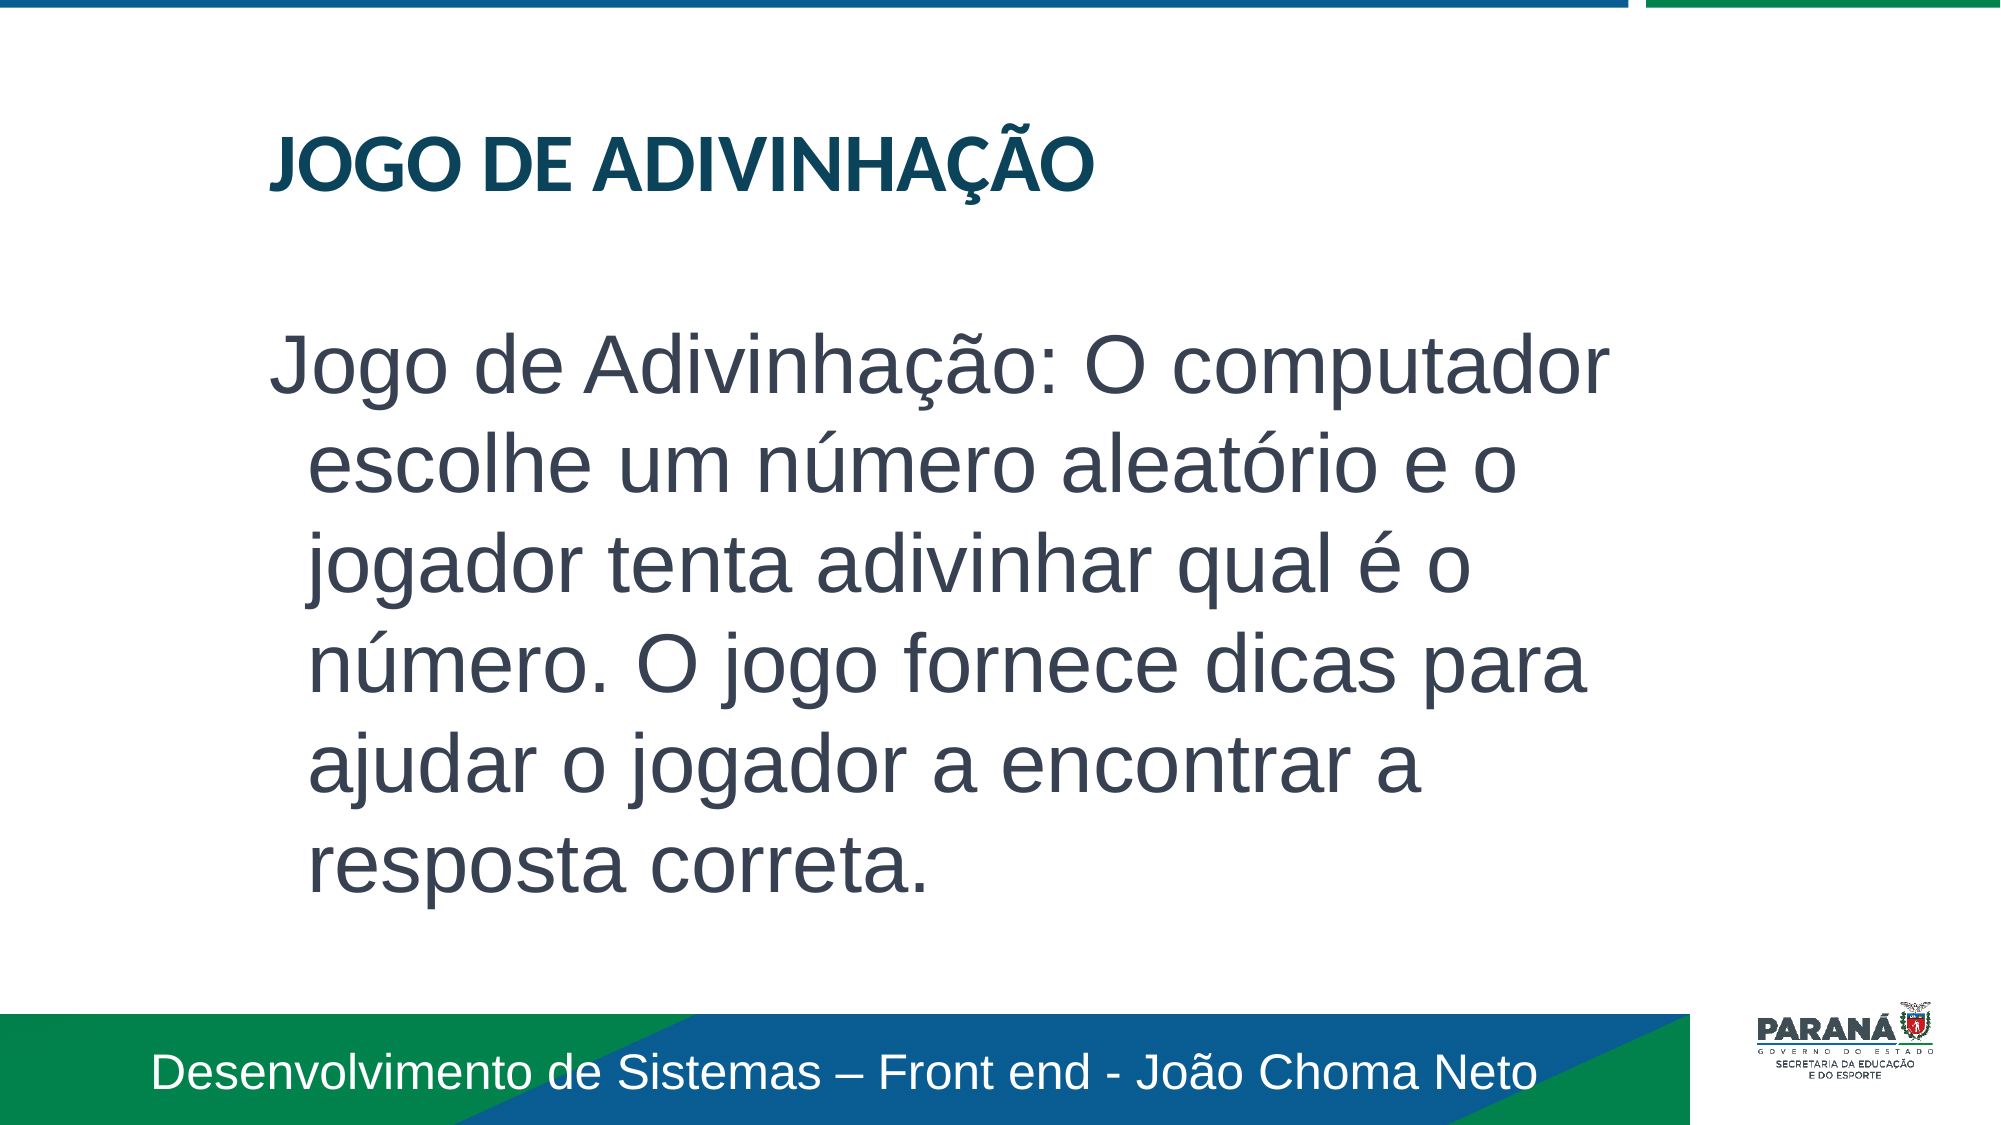

JOGO DE ADIVINHAÇÃO
Jogo de Adivinhação: O computador escolhe um número aleatório e o jogador tenta adivinhar qual é o número. O jogo fornece dicas para ajudar o jogador a encontrar a resposta correta.